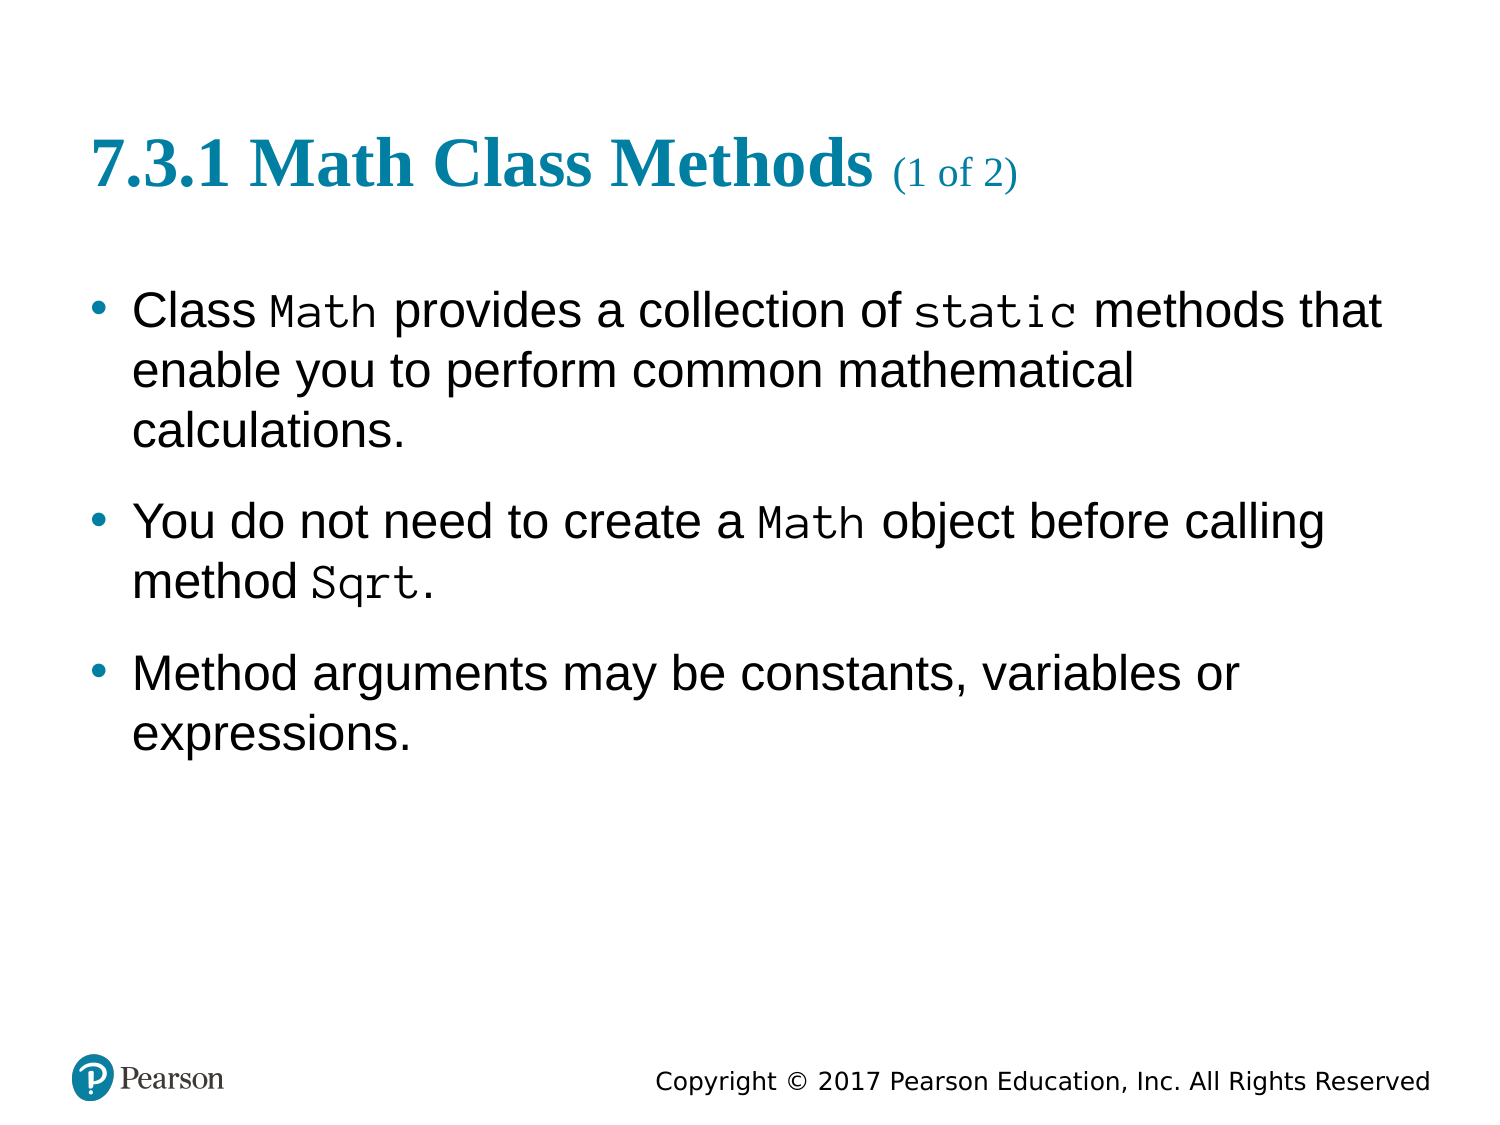

# 7.3.1 Math Class Methods (1 of 2)
Class Math provides a collection of static methods that enable you to perform common mathematical calculations.
You do not need to create a Math object before calling method Sqrt.
Method arguments may be constants, variables or expressions.